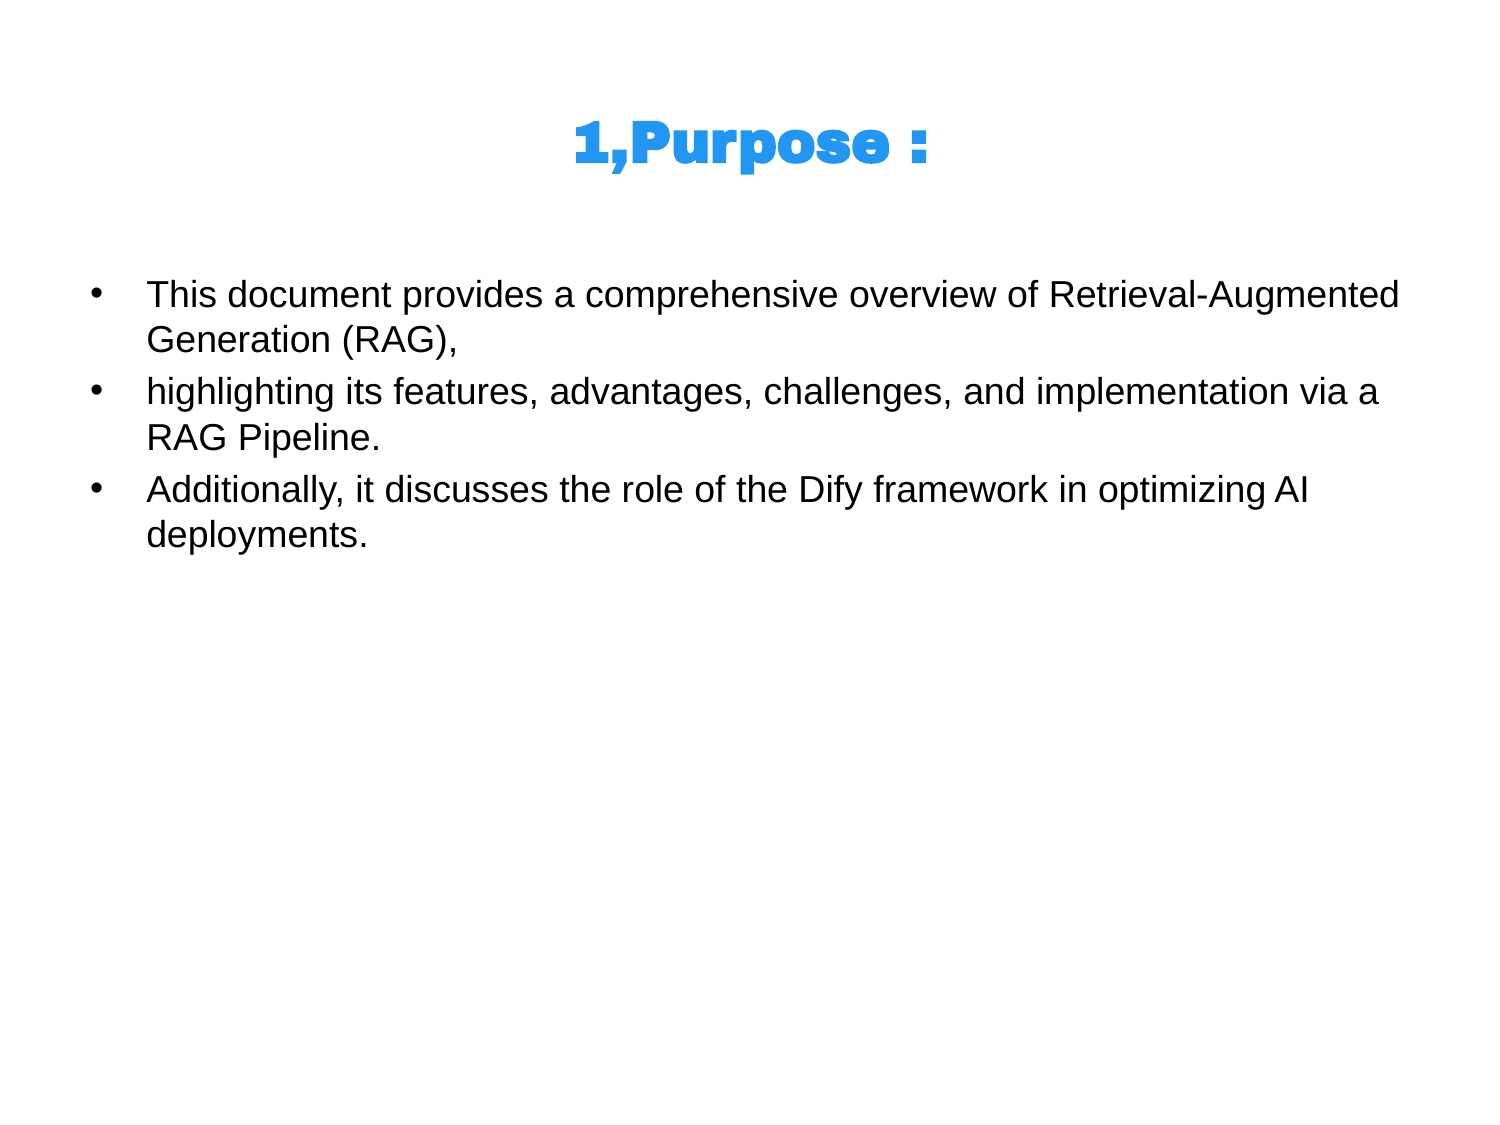

# 1,Purpose :
This document provides a comprehensive overview of Retrieval-Augmented Generation (RAG),
highlighting its features, advantages, challenges, and implementation via a RAG Pipeline.
Additionally, it discusses the role of the Dify framework in optimizing AI deployments.